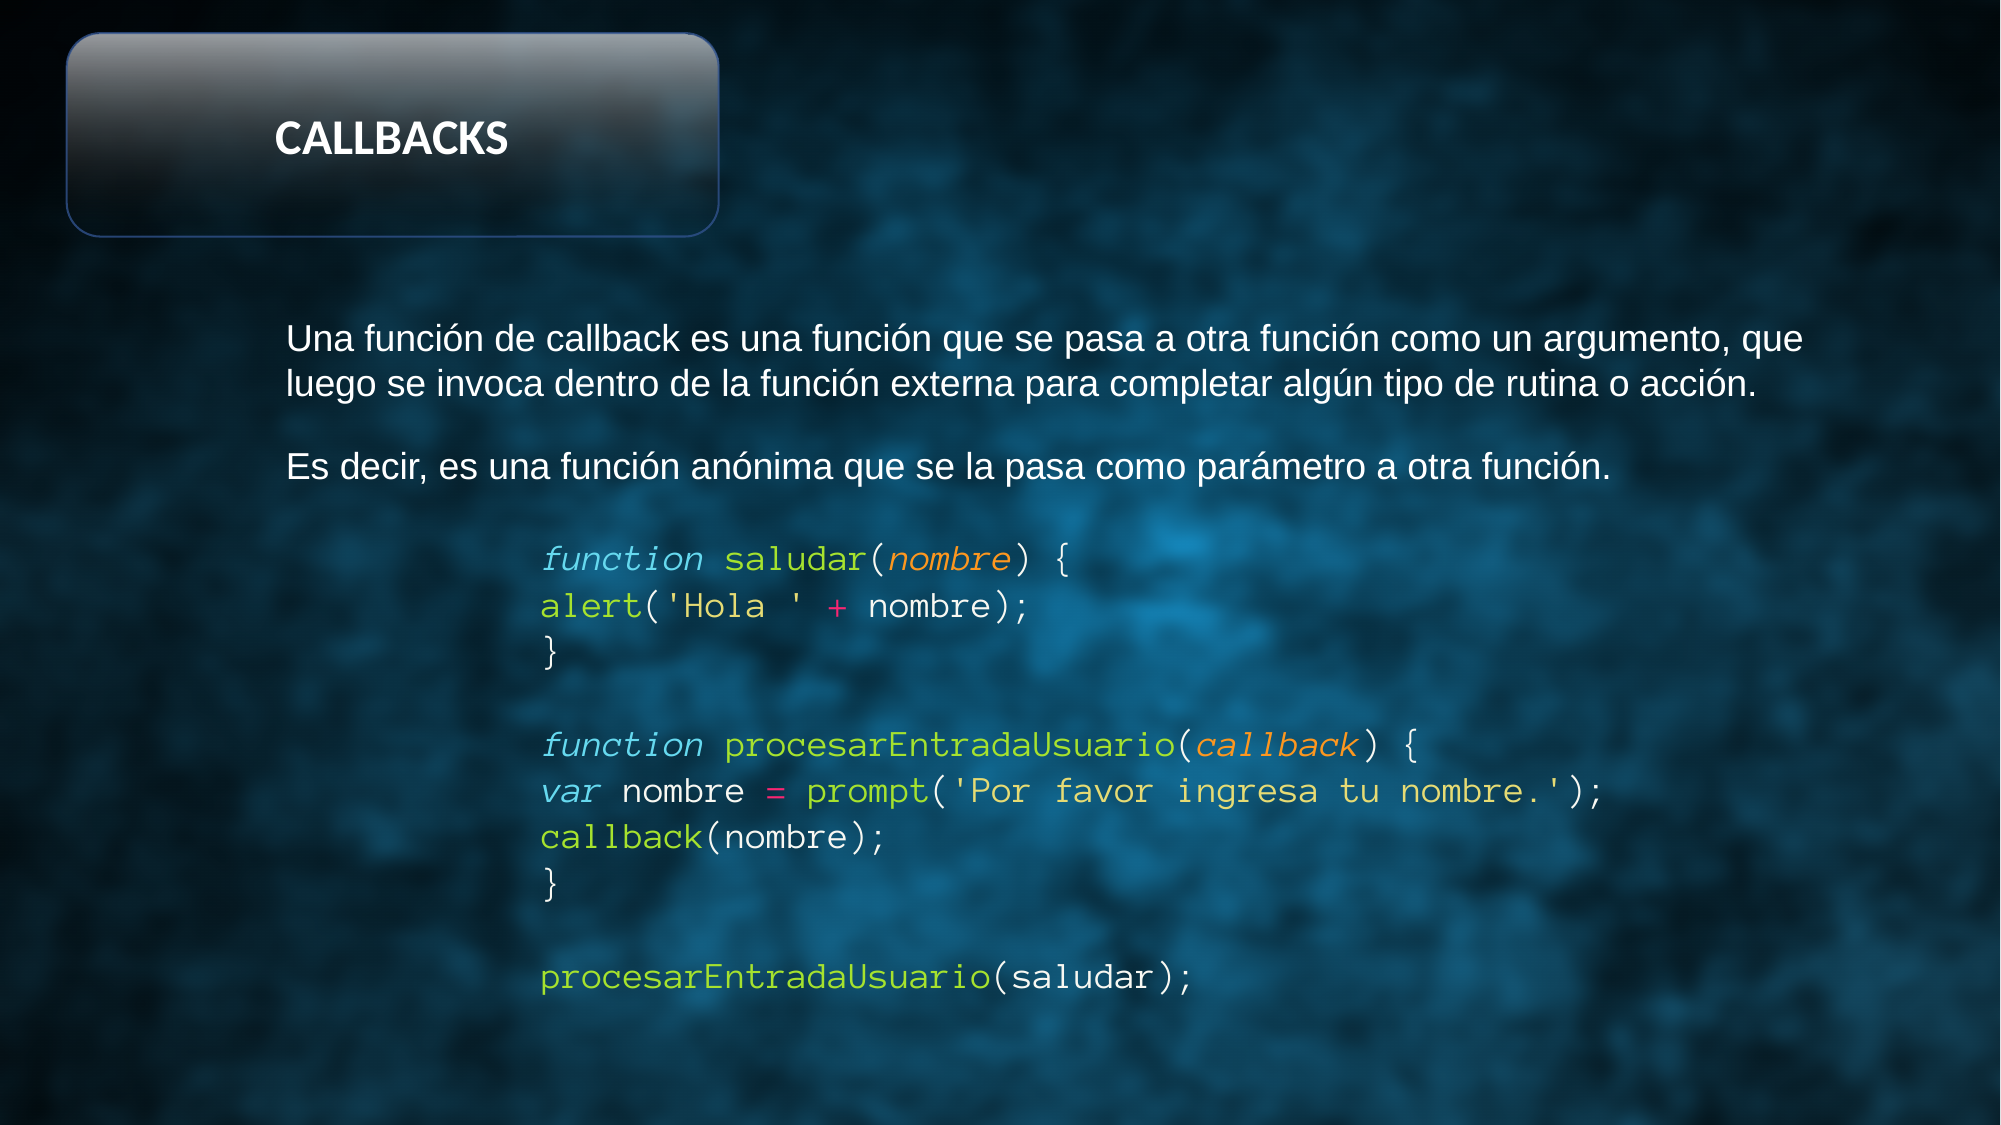

CALLBACKS
Una función de callback es una función que se pasa a otra función como un argumento, que luego se invoca dentro de la función externa para completar algún tipo de rutina o acción.
Es decir, es una función anónima que se la pasa como parámetro a otra función.
        function saludar(nombre) {
        alert('Hola ' + nombre);
        }

        function procesarEntradaUsuario(callback) {
        var nombre = prompt('Por favor ingresa tu nombre.');
        callback(nombre);
        }

        procesarEntradaUsuario(saludar);